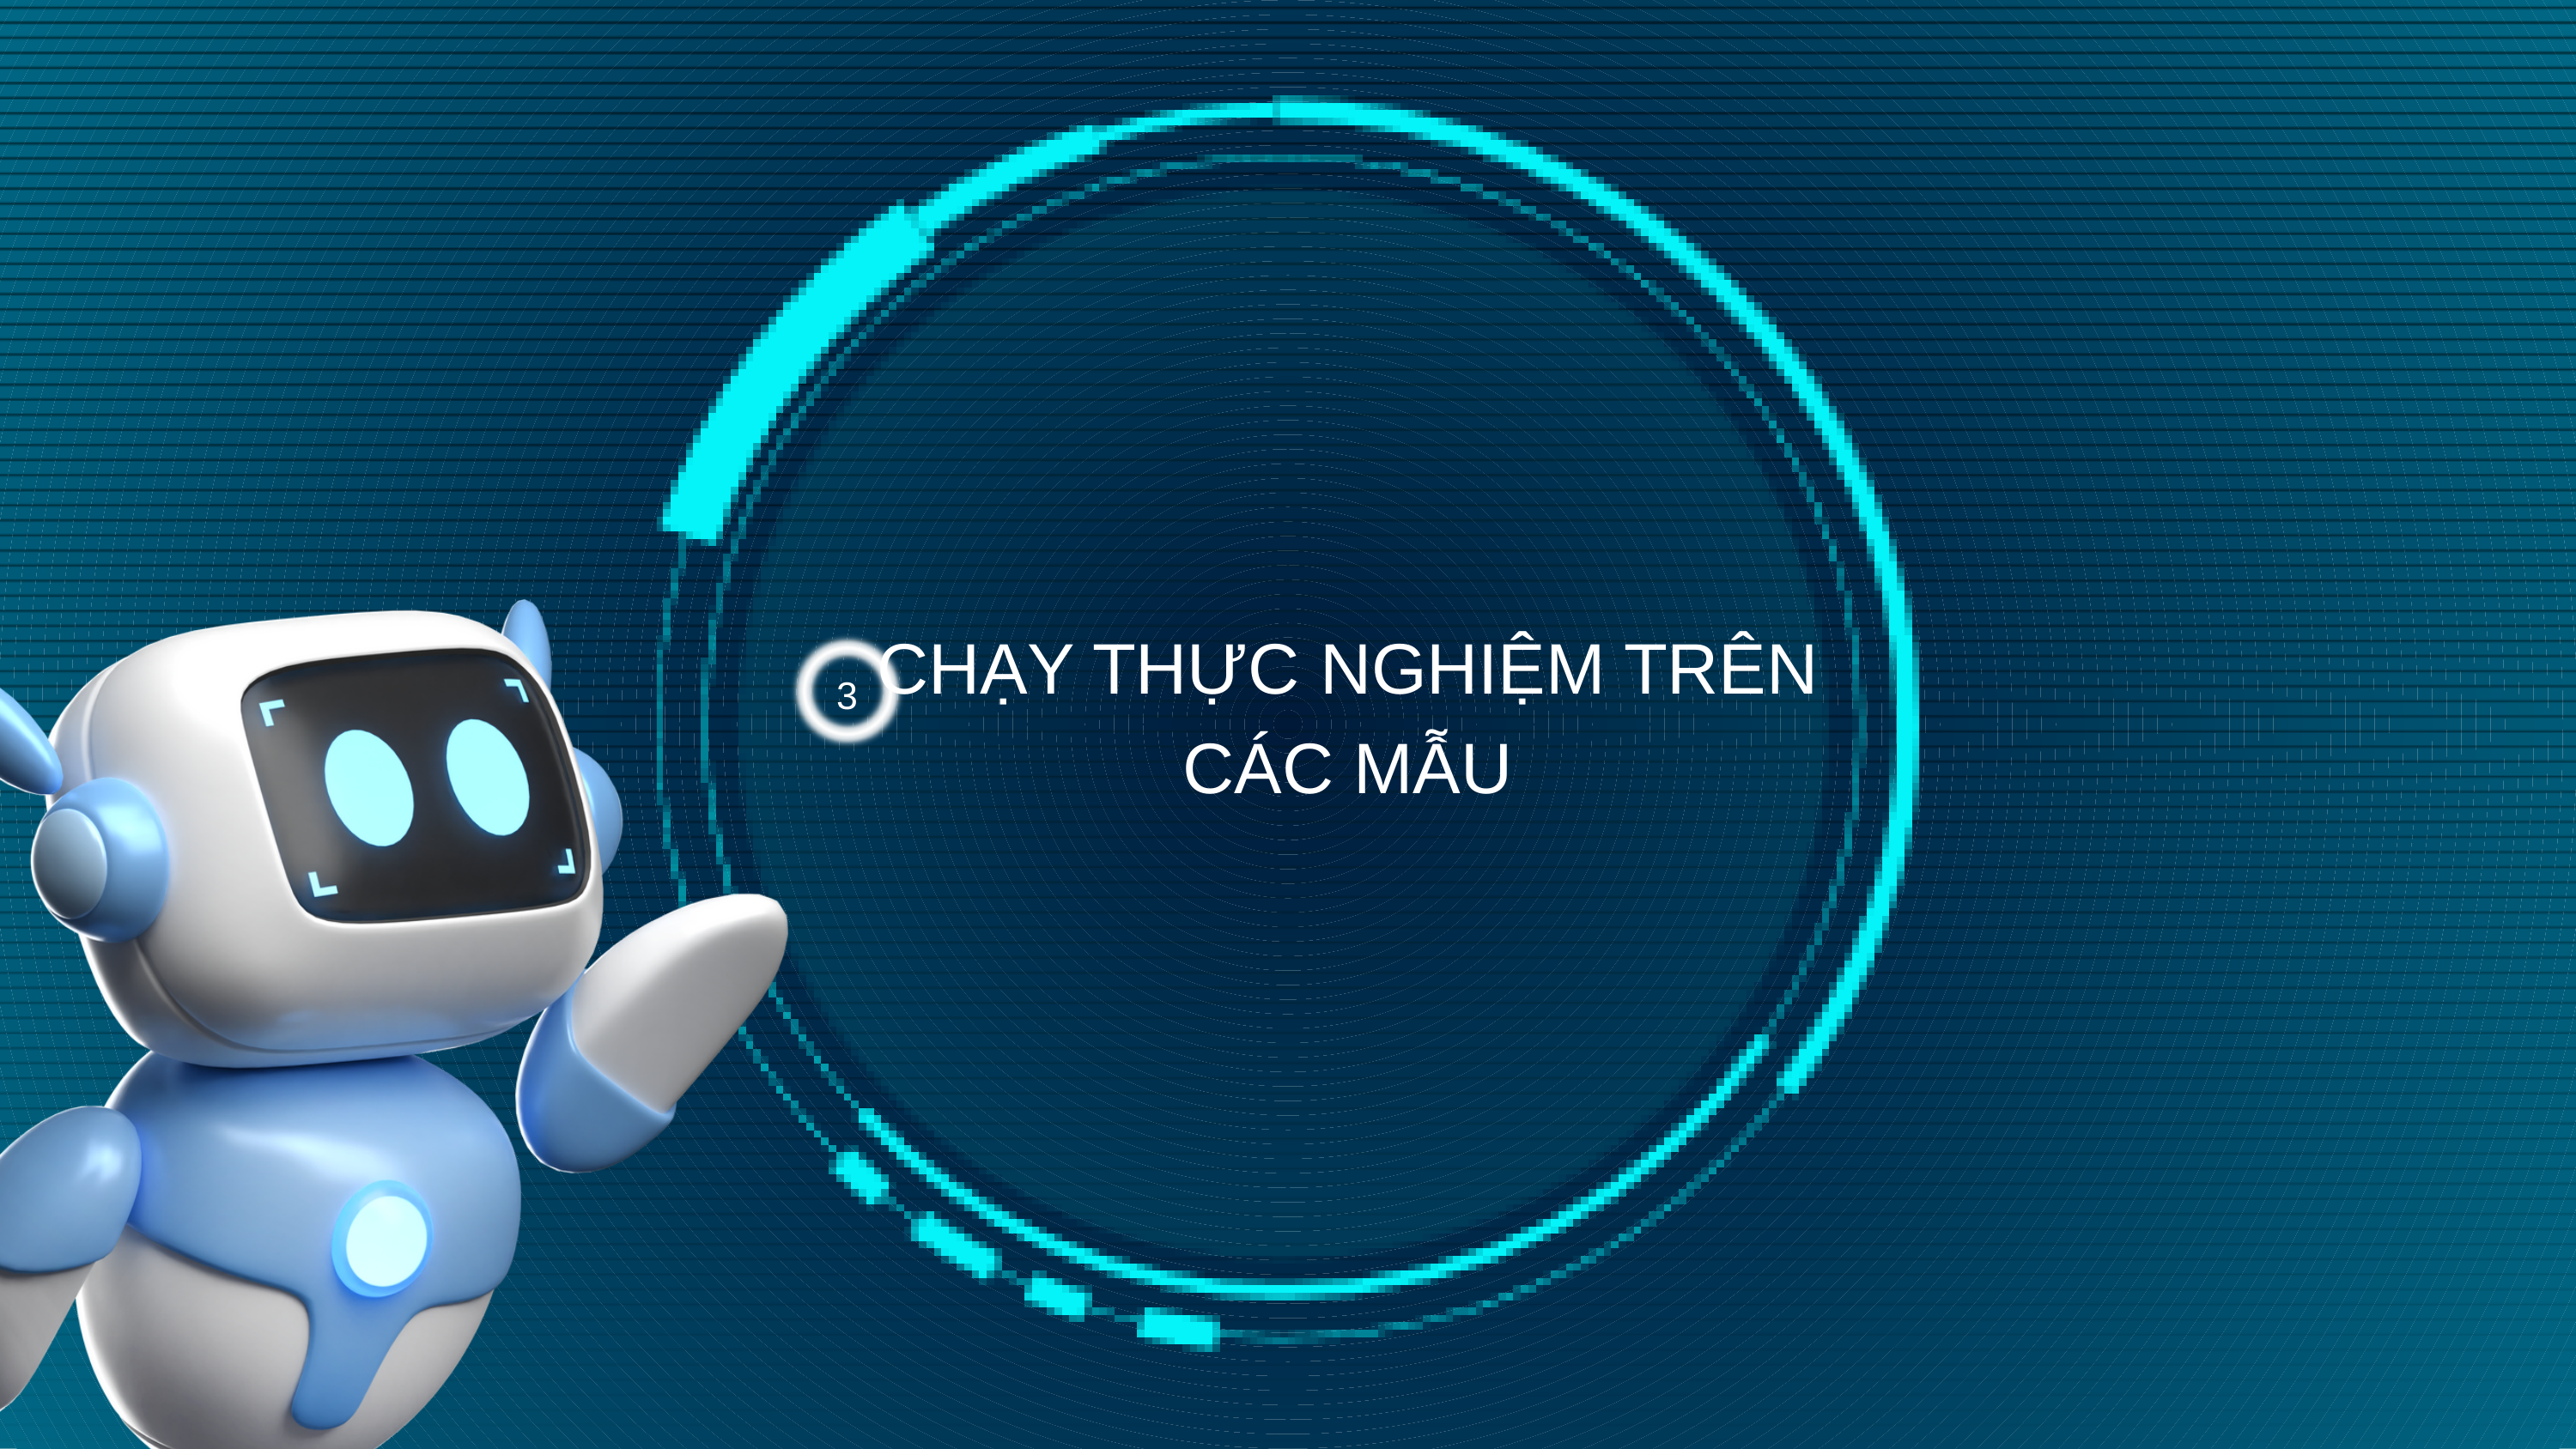

CHẠY THỰC NGHIỆM TRÊN CÁC MẪU

3